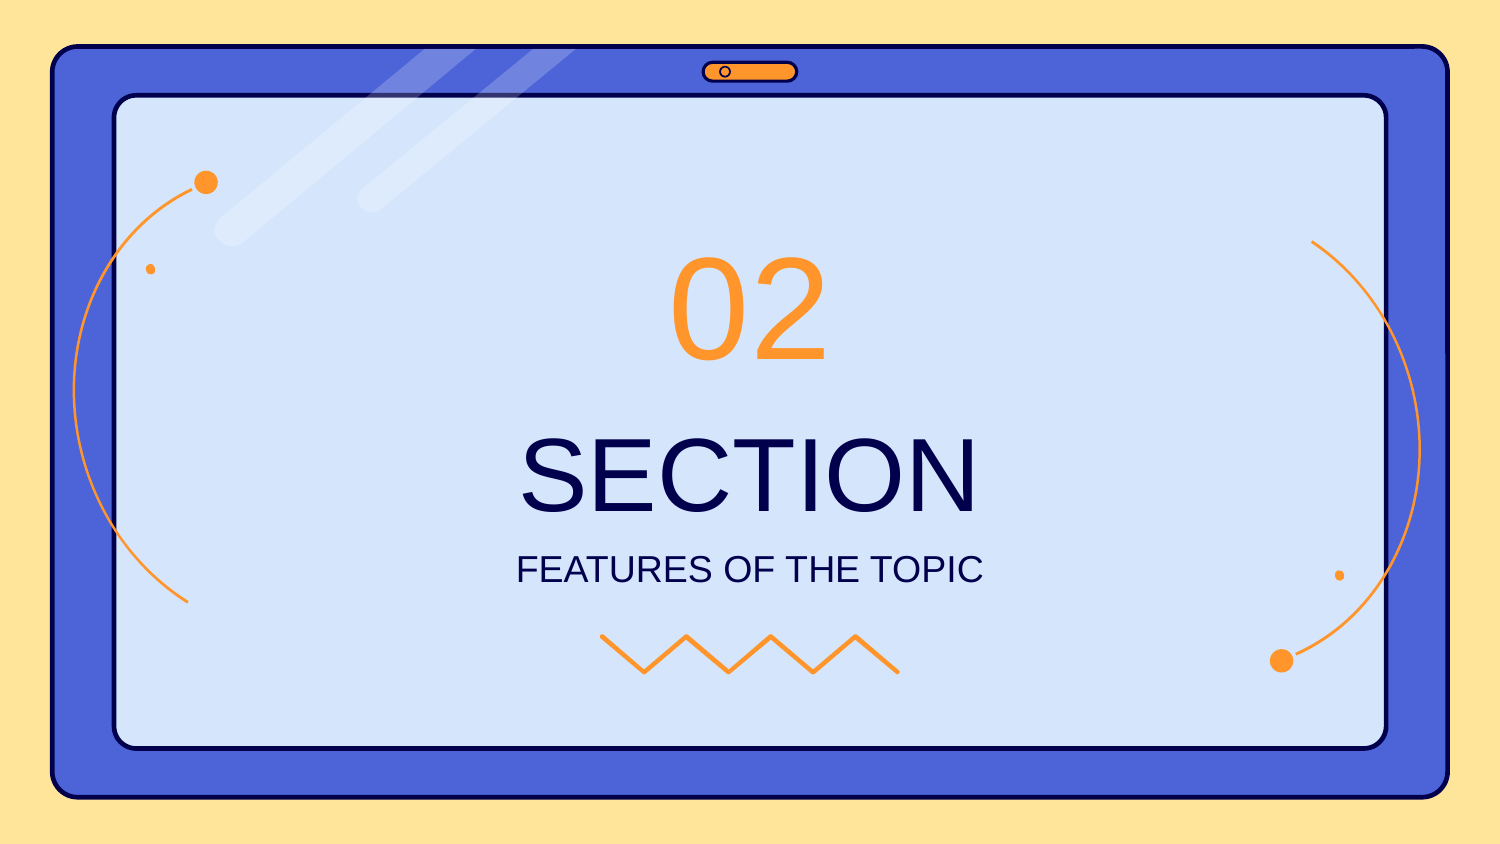

02
# SECTION
FEATURES OF THE TOPIC